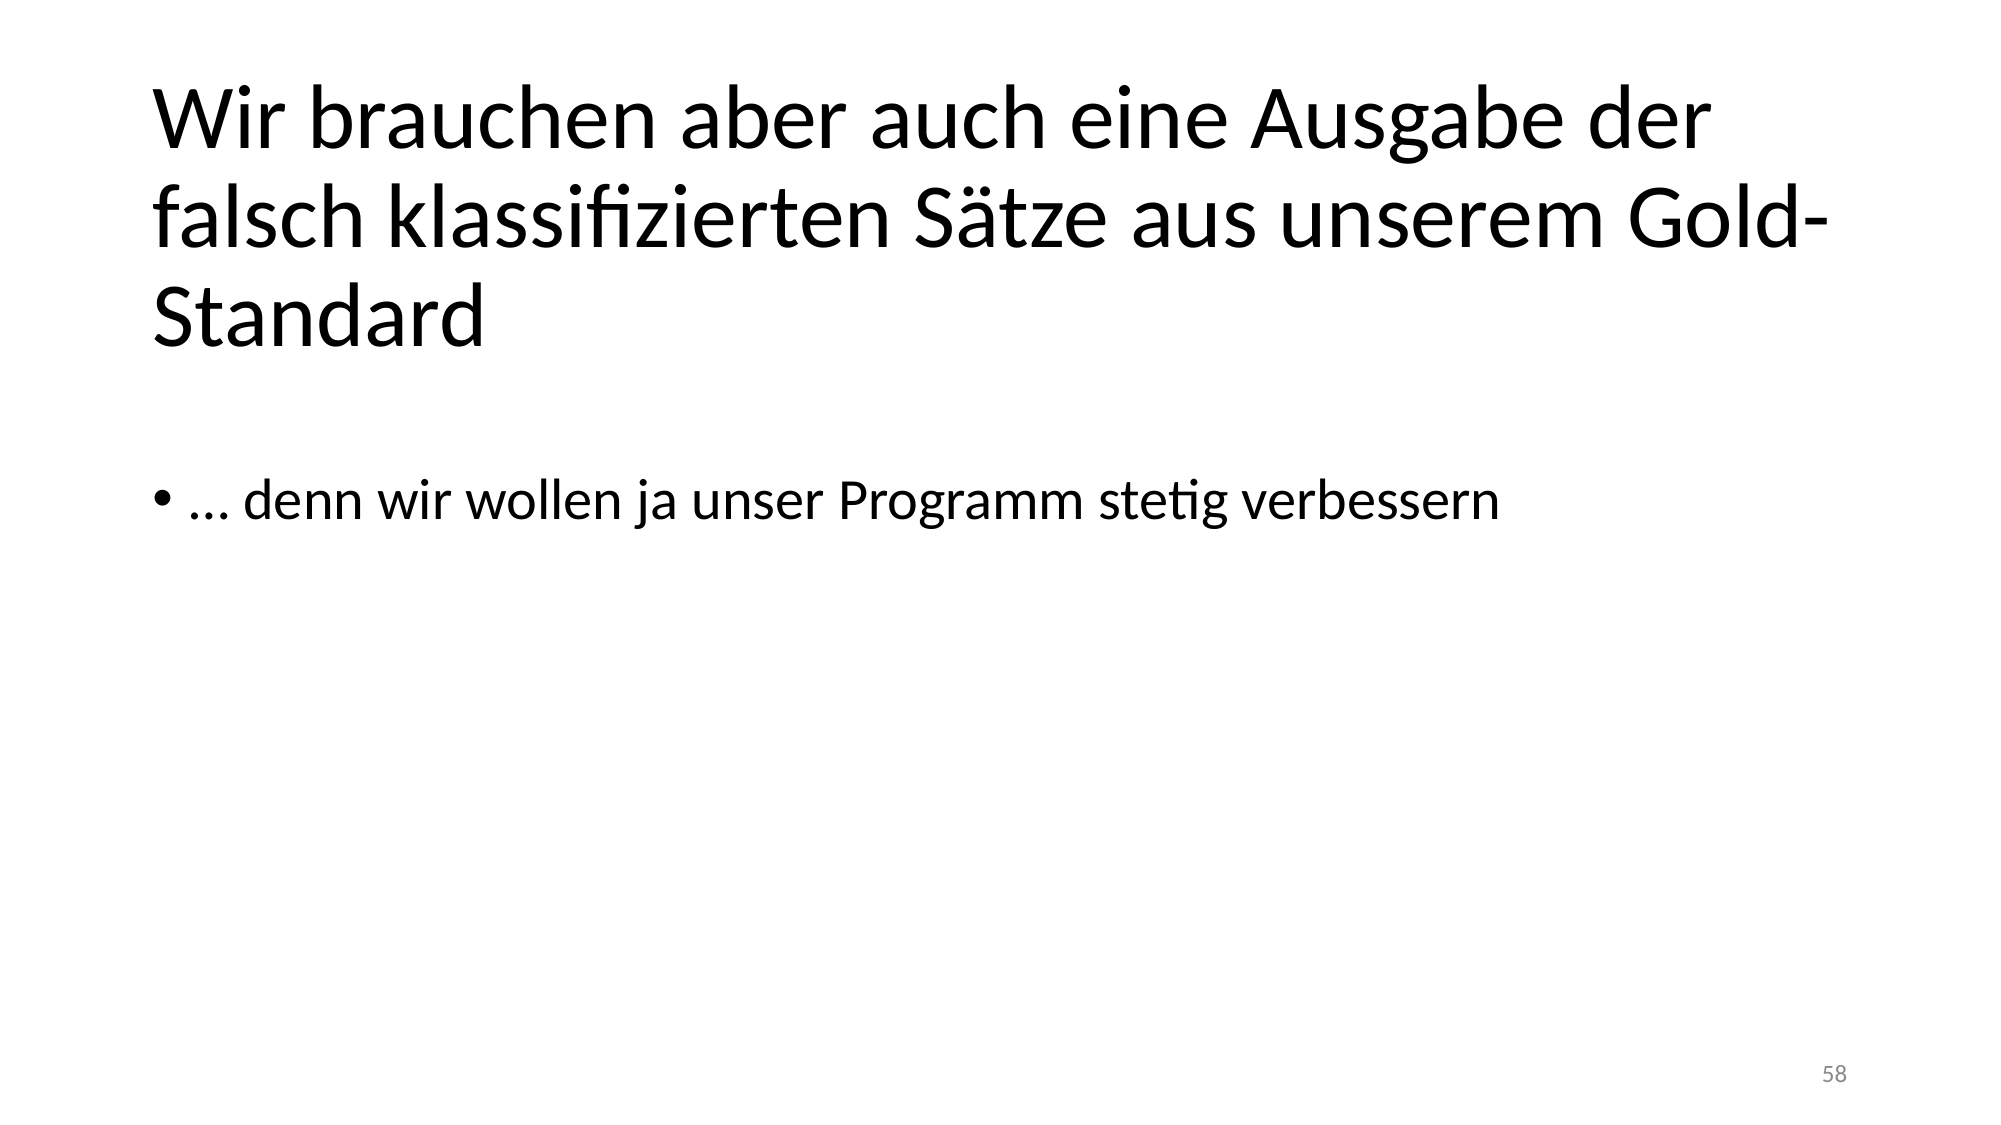

# Wir brauchen aber auch eine Ausgabe der falsch klassifizierten Sätze aus unserem Gold-Standard
… denn wir wollen ja unser Programm stetig verbessern
58